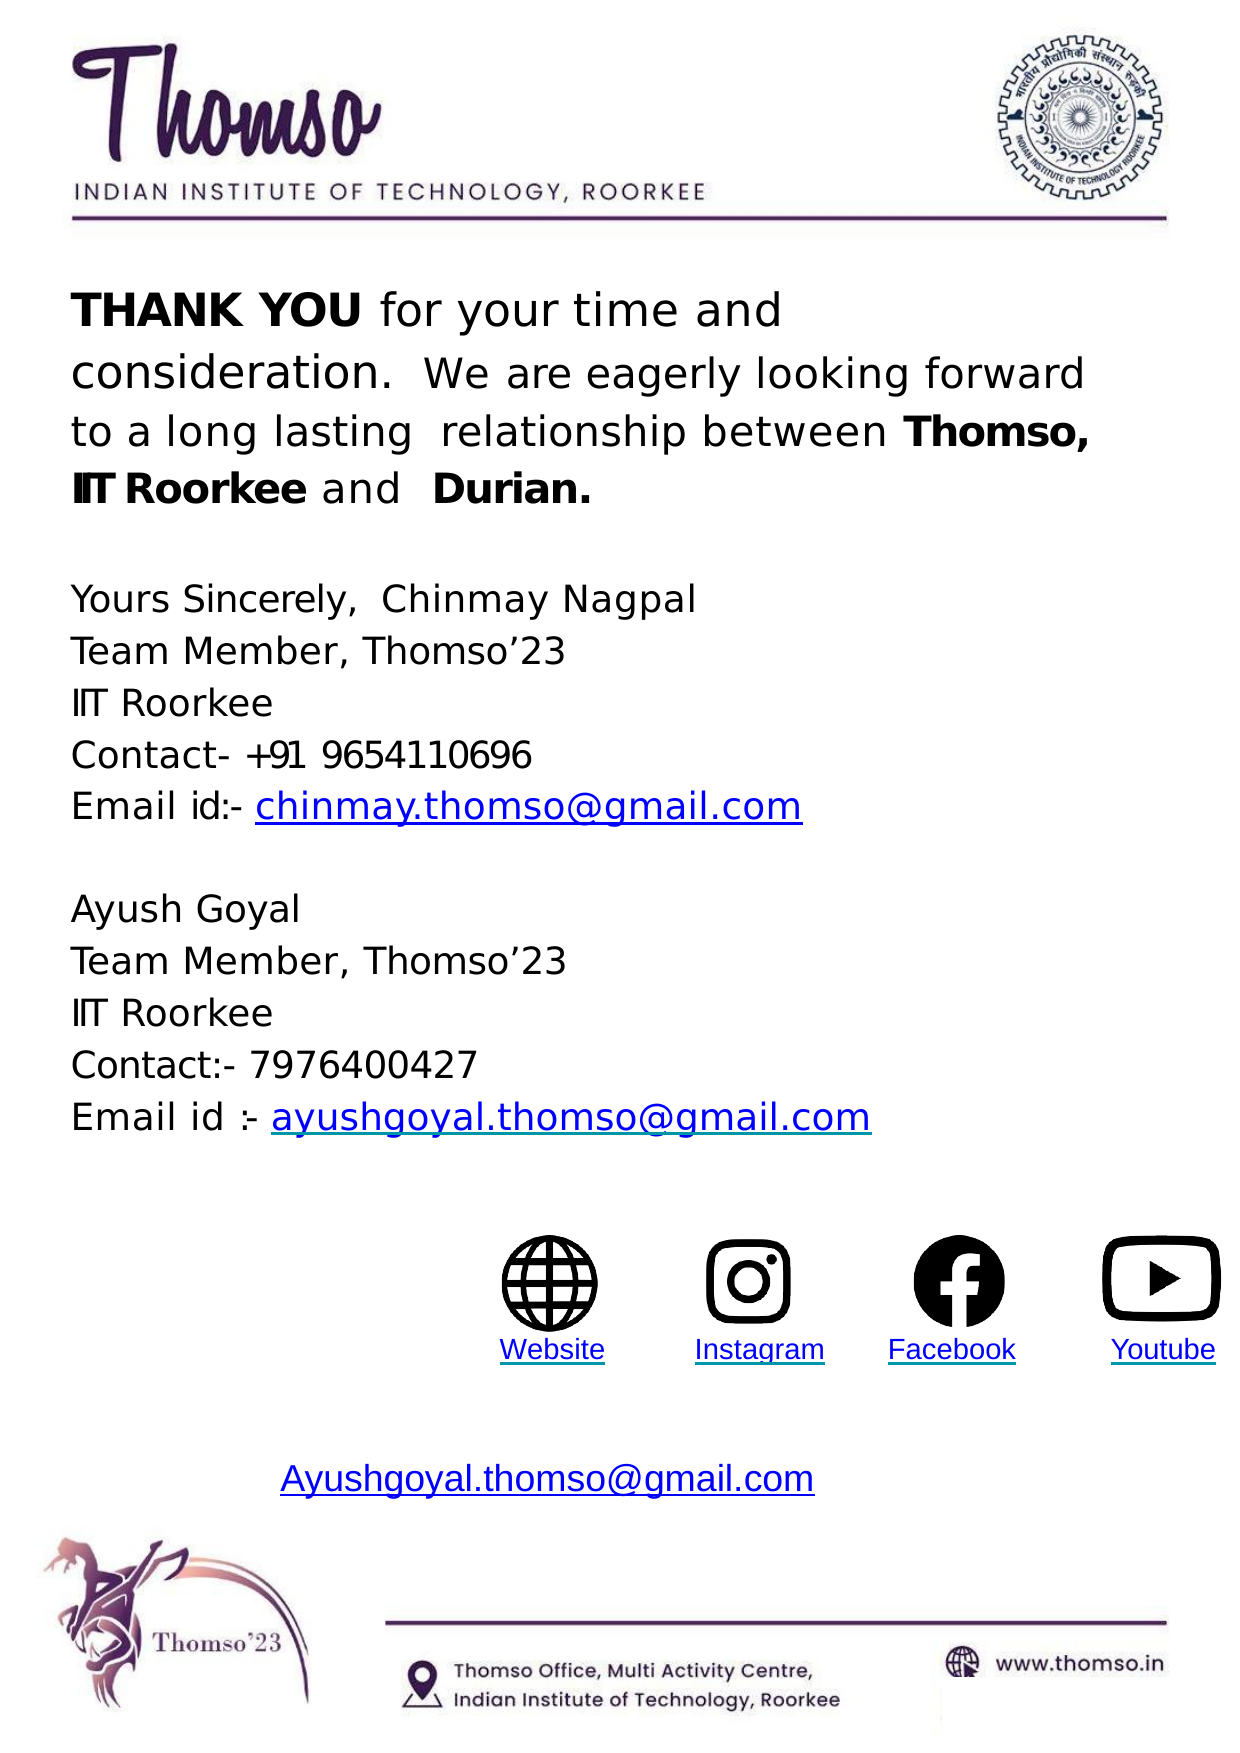

THANK YOU for your time and consideration.  We are eagerly looking forward to a long lasting  relationship between Thomso, IIT Roorkee and  Durian.

Yours Sincerely,  Chinmay Nagpal
Team Member, Thomso’23
IIT Roorkee
Contact- +91 9654110696
Email id:- chinmay.thomso@gmail.com

Ayush Goyal
Team Member, Thomso’23
IIT Roorkee
Contact:- 7976400427
Email id :- ayushgoyal.thomso@gmail.com

Website
Instagram
Facebook
Youtube
Ayushgoyal.thomso@gmail.com